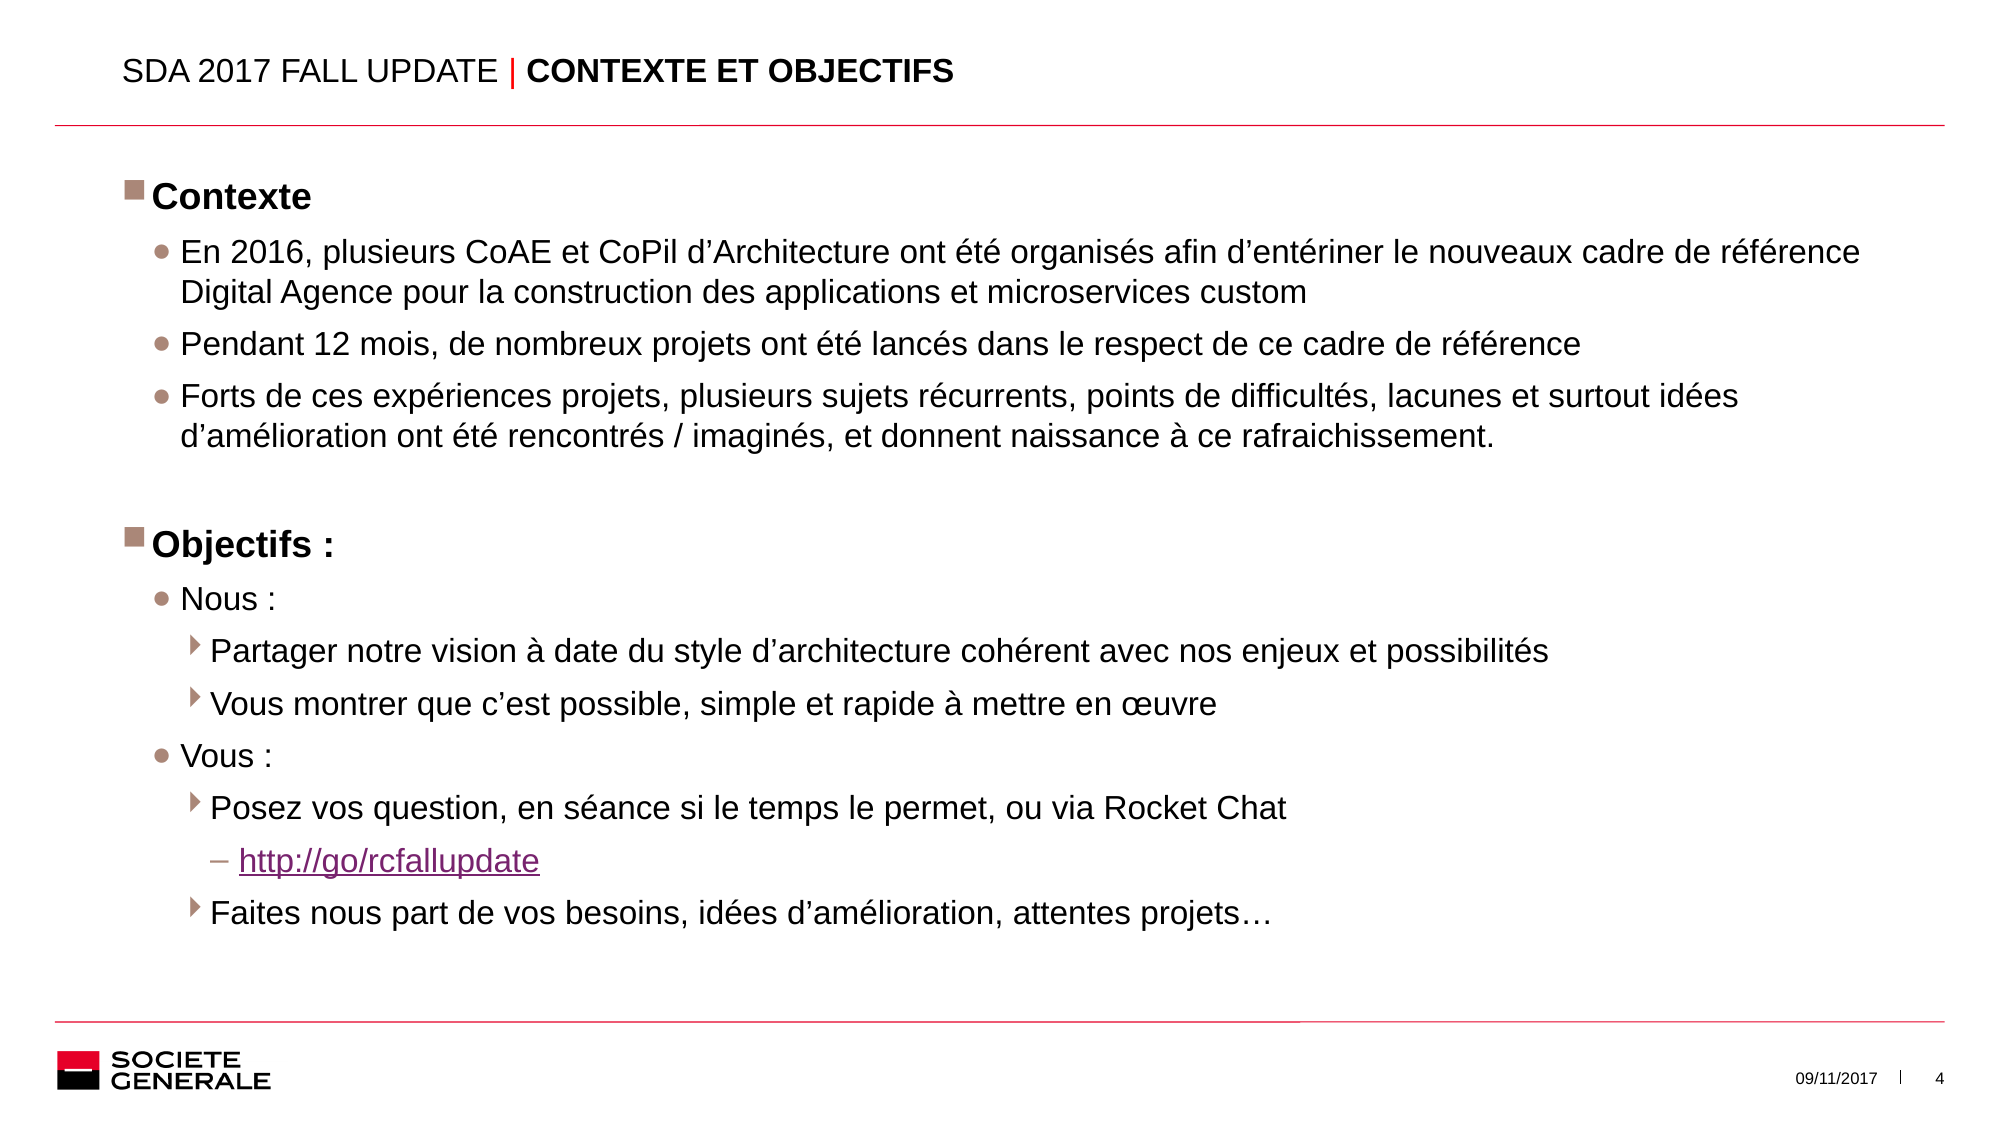

# SDA 2017 FALL UPDATE | CONTEXTE ET OBJECTIFS
Contexte
En 2016, plusieurs CoAE et CoPil d’Architecture ont été organisés afin d’entériner le nouveaux cadre de référence Digital Agence pour la construction des applications et microservices custom
Pendant 12 mois, de nombreux projets ont été lancés dans le respect de ce cadre de référence
Forts de ces expériences projets, plusieurs sujets récurrents, points de difficultés, lacunes et surtout idées d’amélioration ont été rencontrés / imaginés, et donnent naissance à ce rafraichissement.

Objectifs :
Nous :
Partager notre vision à date du style d’architecture cohérent avec nos enjeux et possibilités
Vous montrer que c’est possible, simple et rapide à mettre en œuvre
Vous :
Posez vos question, en séance si le temps le permet, ou via Rocket Chat
http://go/rcfallupdate
Faites nous part de vos besoins, idées d’amélioration, attentes projets…